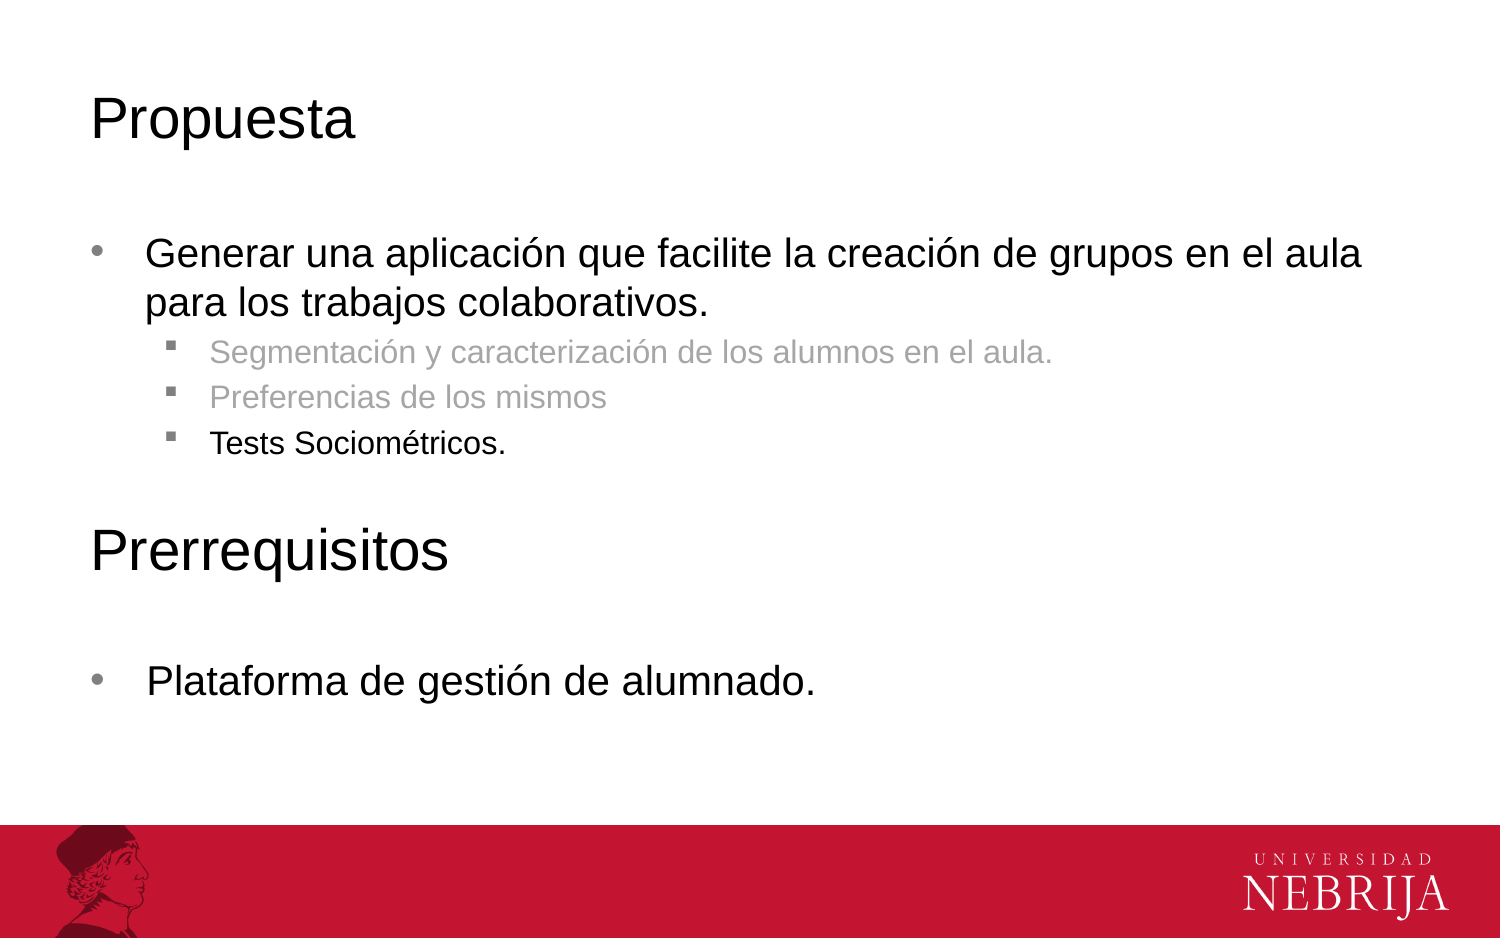

# Propuesta
Generar una aplicación que facilite la creación de grupos en el aula para los trabajos colaborativos.
Segmentación y caracterización de los alumnos en el aula.
Preferencias de los mismos
Tests Sociométricos.
Prerrequisitos
Plataforma de gestión de alumnado.